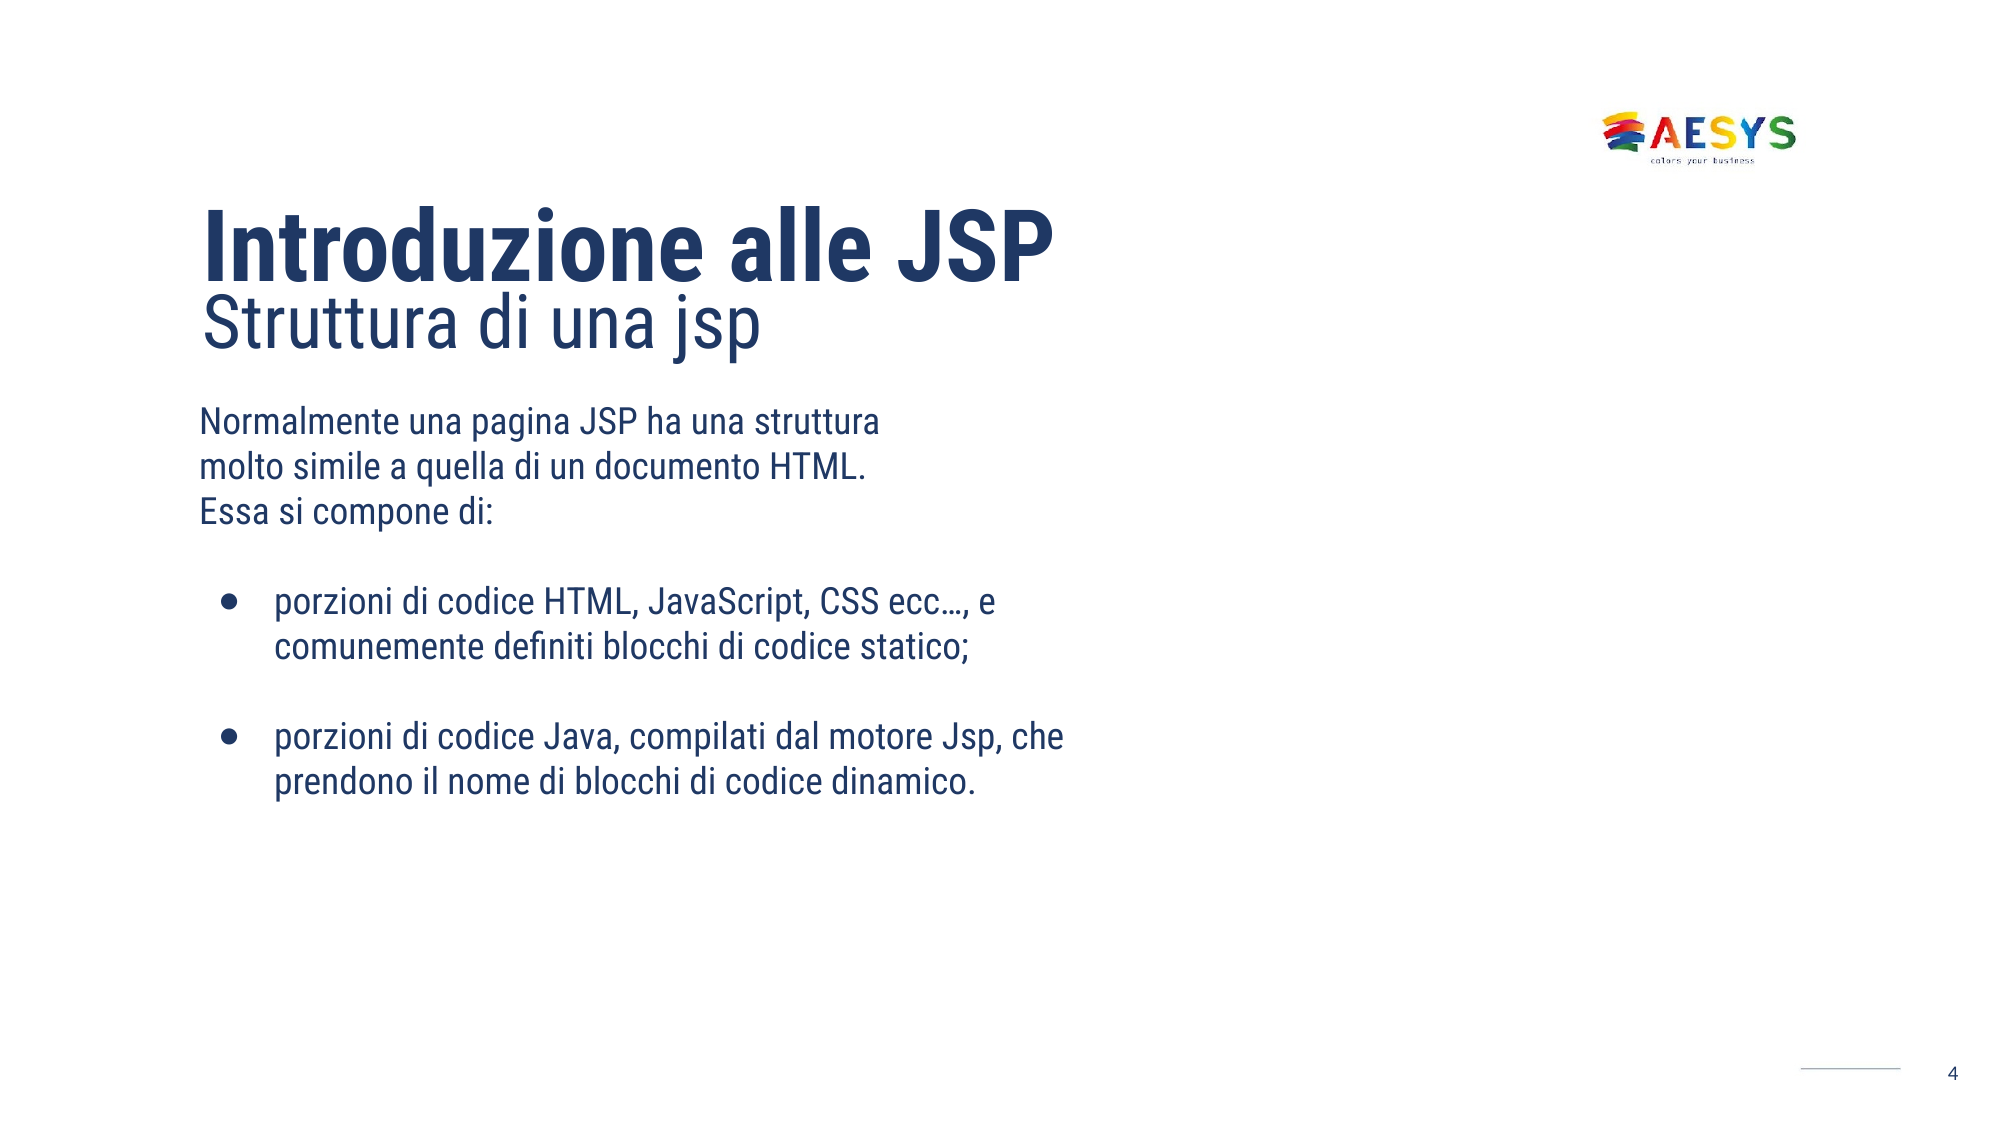

# Introduzione alle JSP Struttura di una jsp
Normalmente una pagina JSP ha una struttura
molto simile a quella di un documento HTML.
Essa si compone di:

porzioni di codice HTML, JavaScript, CSS ecc…, e comunemente definiti blocchi di codice statico;

porzioni di codice Java, compilati dal motore Jsp, che prendono il nome di blocchi di codice dinamico.

4